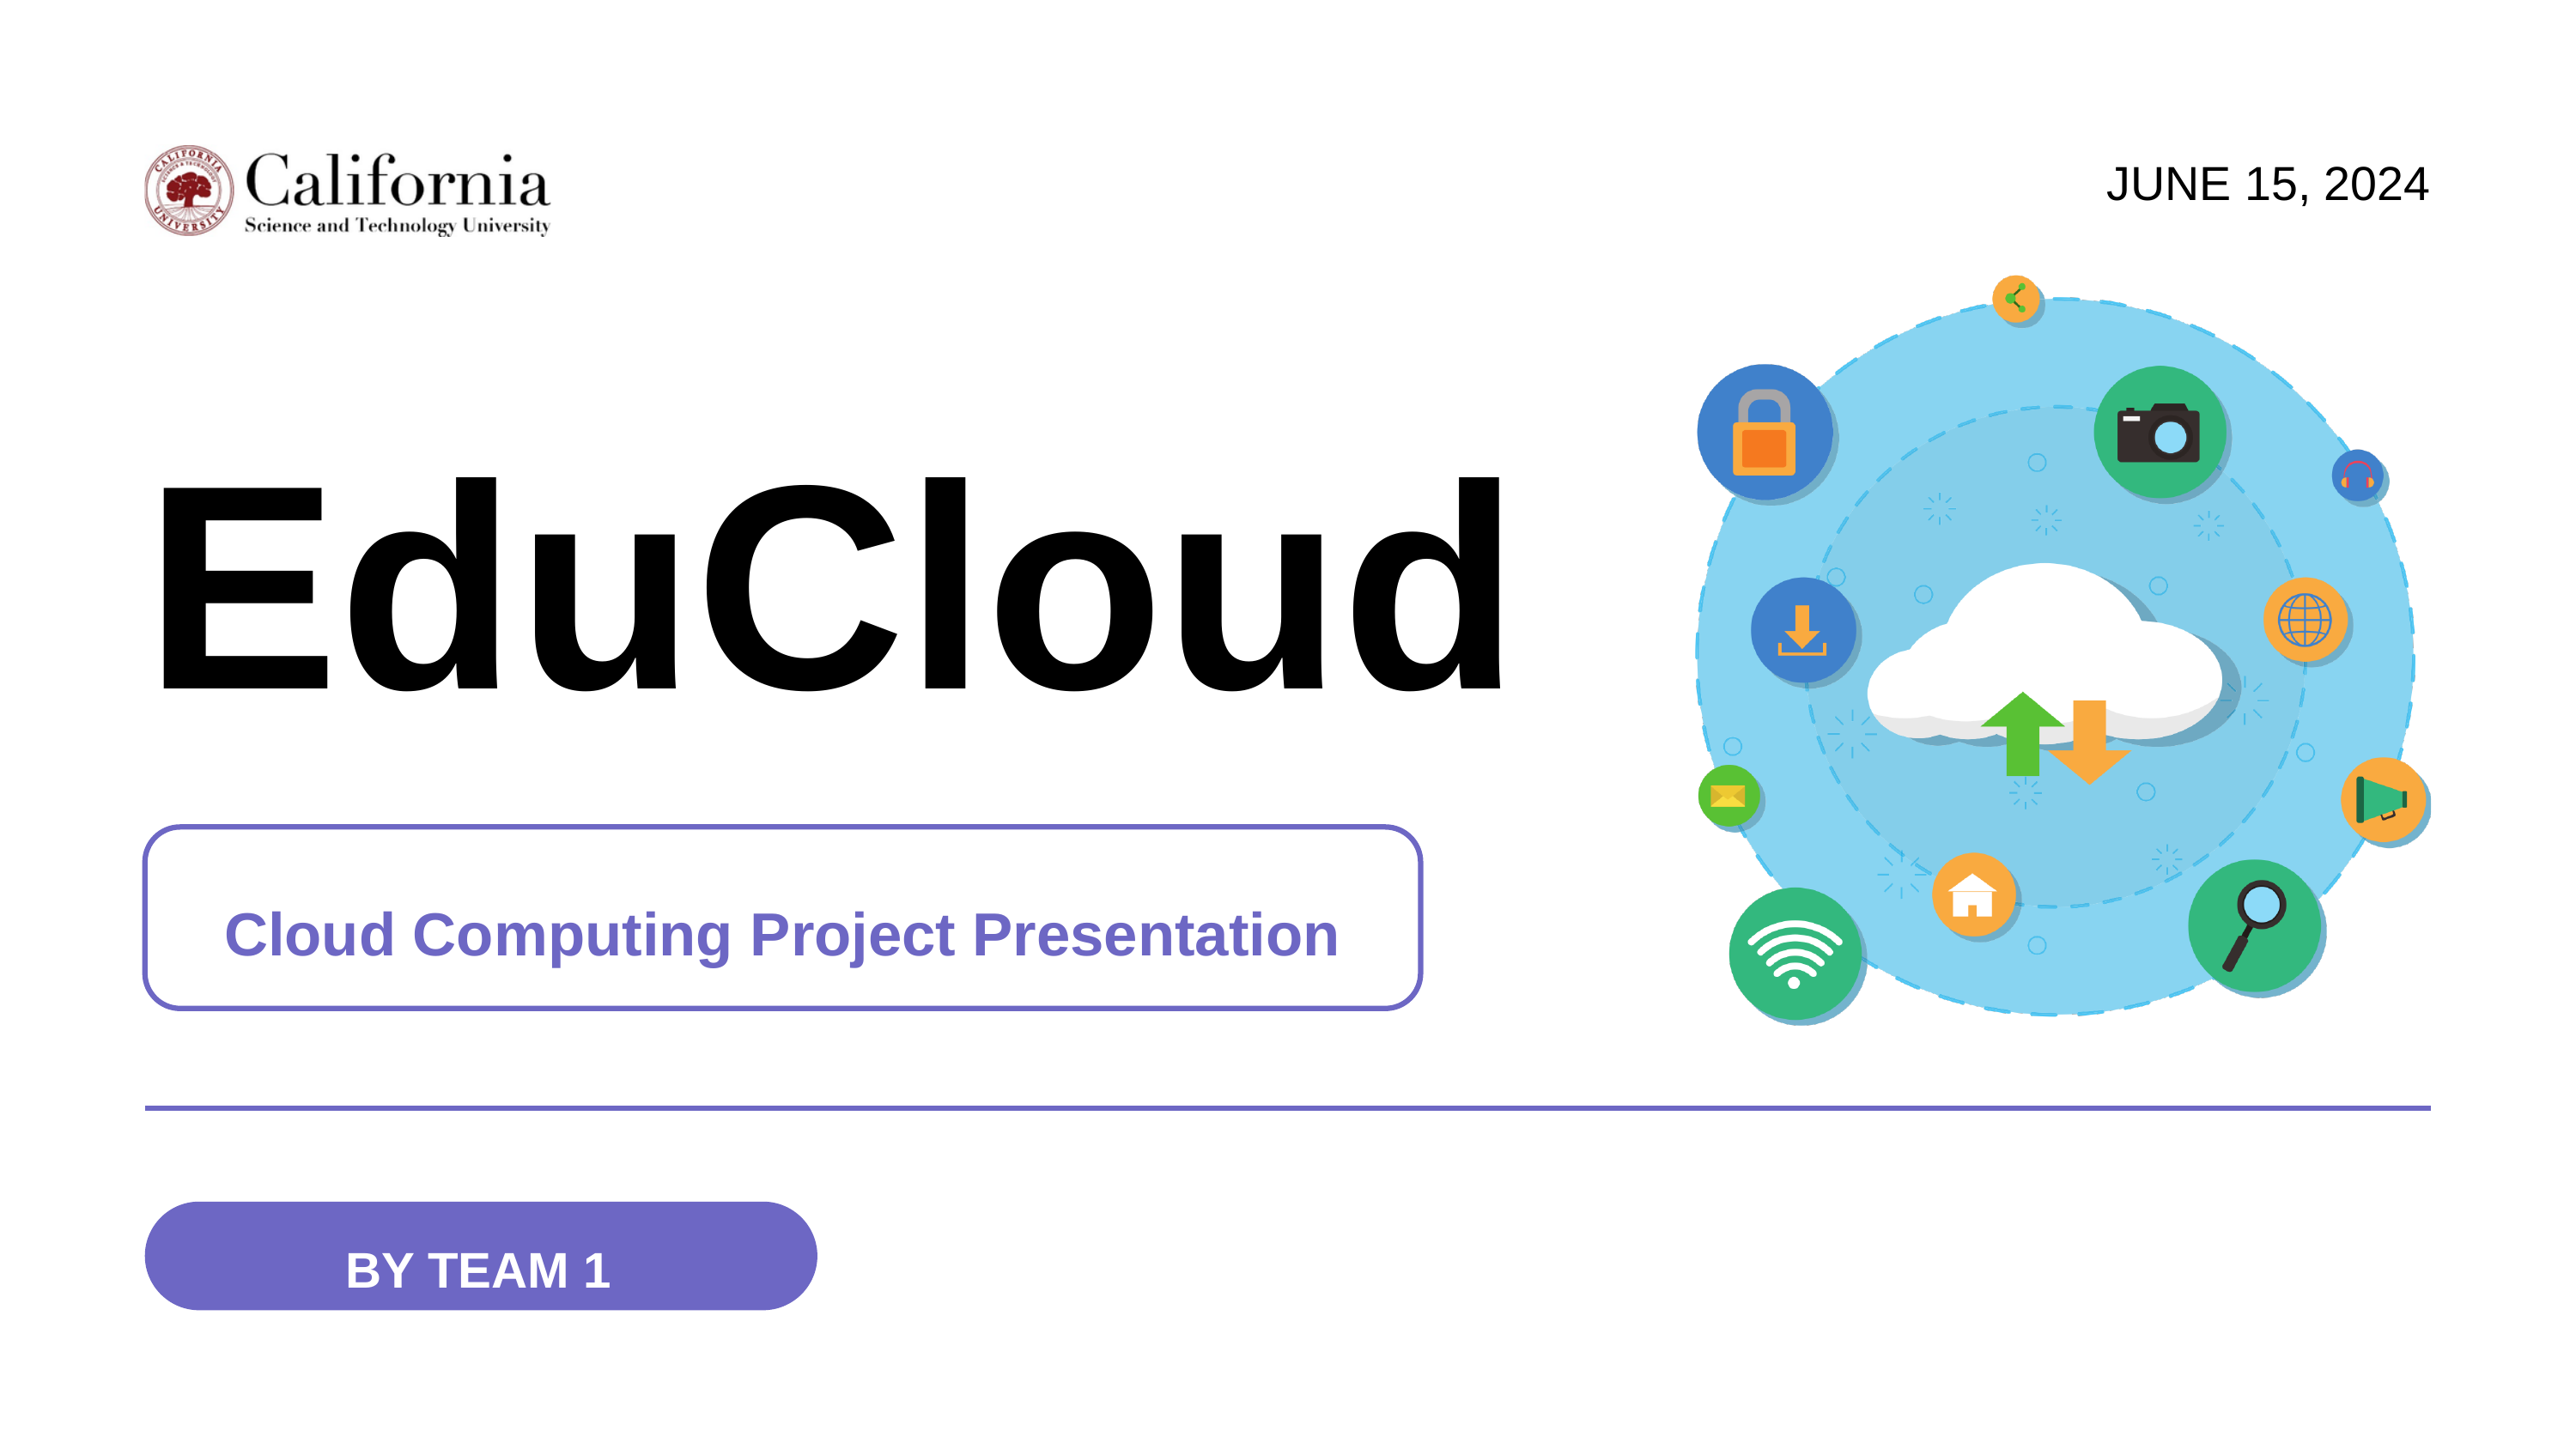

JUNE 15, 2024

EduCloud

Cloud Computing Project Presentation

BY TEAM 1